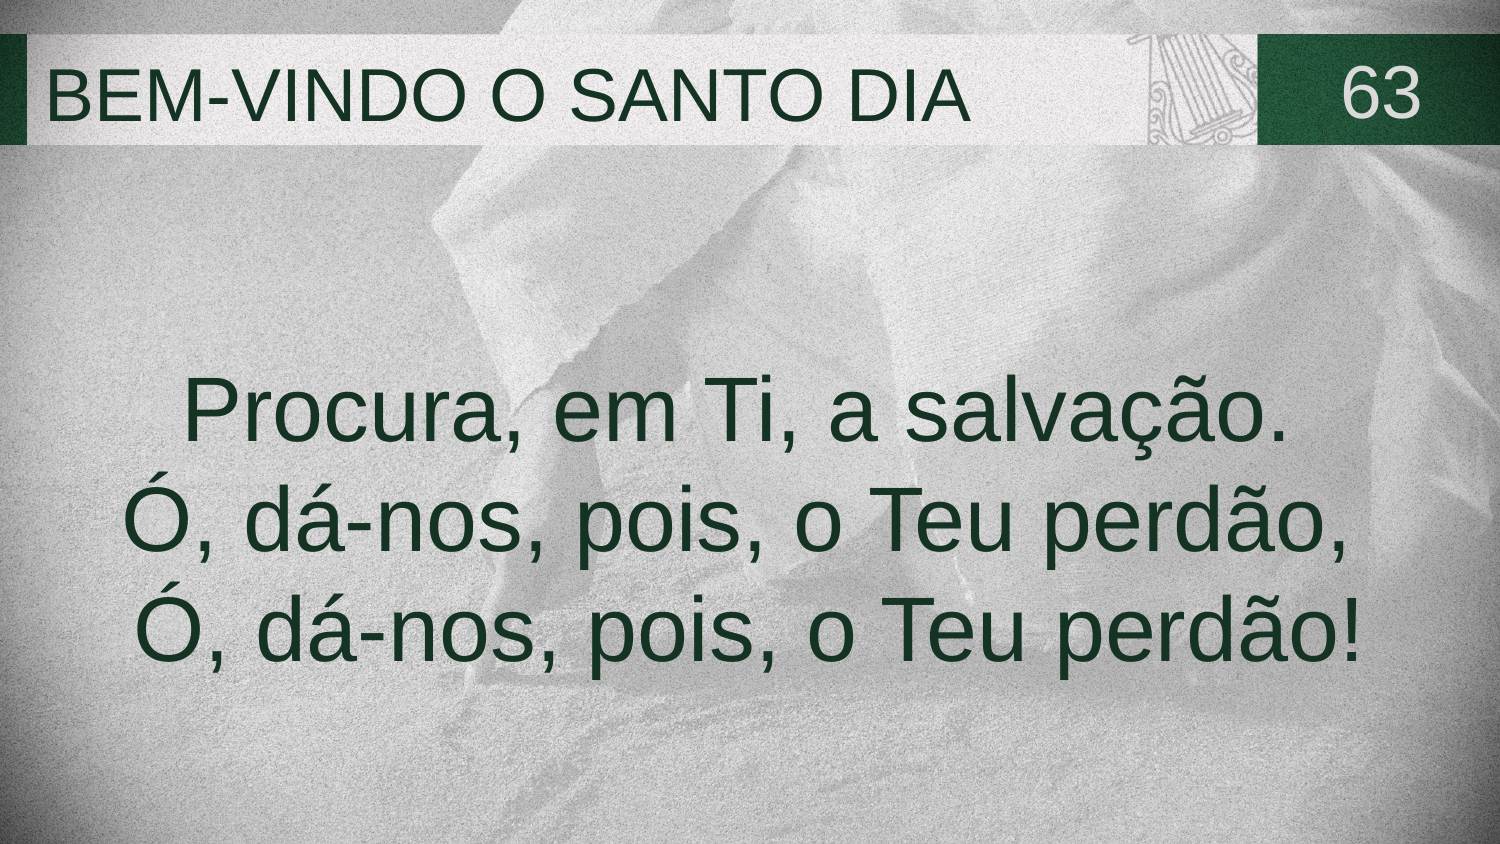

# BEM-VINDO O SANTO DIA
63
Procura, em Ti, a salvação.
Ó, dá-nos, pois, o Teu perdão,
Ó, dá-nos, pois, o Teu perdão!